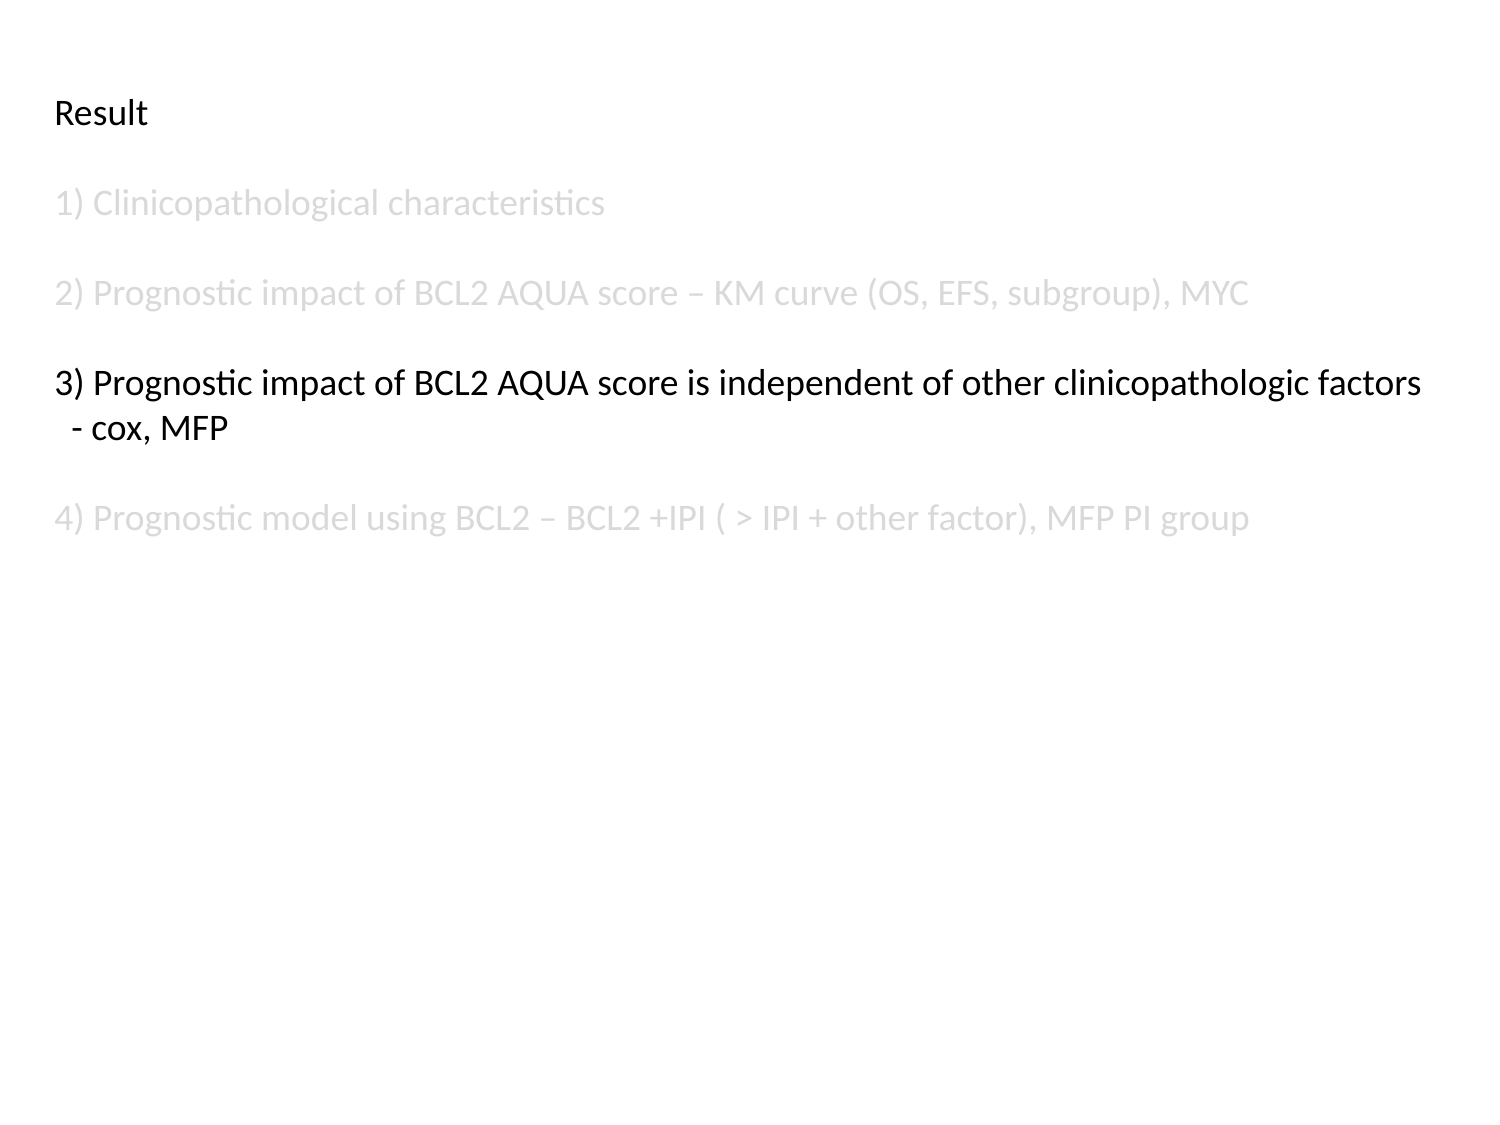

Result

1) Clinicopathological characteristics

2) Prognostic impact of BCL2 AQUA score – KM curve (OS, EFS, subgroup), MYC

3) Prognostic impact of BCL2 AQUA score is independent of other clinicopathologic factors
  - cox, MFP

4) Prognostic model using BCL2 – BCL2 +IPI ( > IPI + other factor), MFP PI group